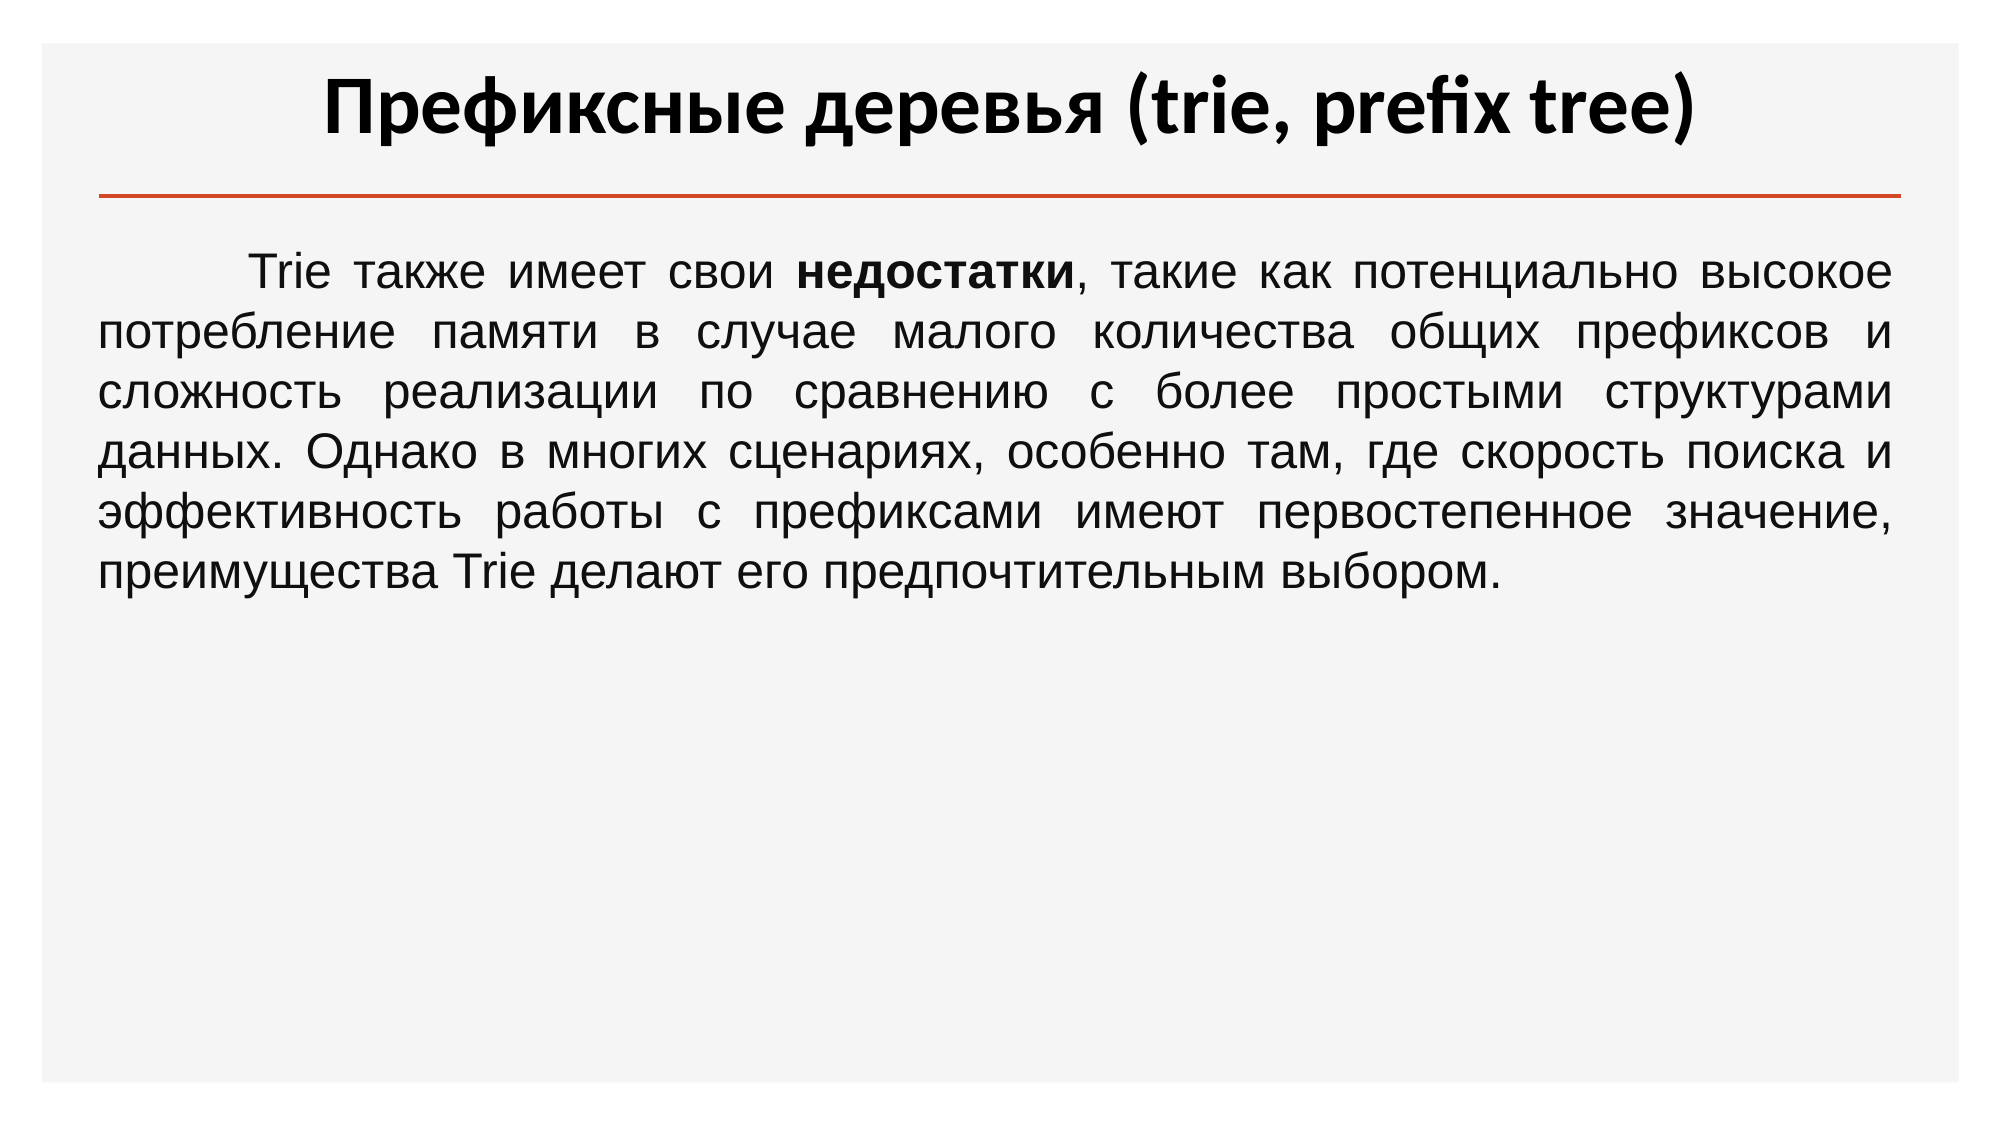

Префиксные деревья (trie, prefix tree)
	Trie также имеет свои недостатки, такие как потенциально высокое потребление памяти в случае малого количества общих префиксов и сложность реализации по сравнению с более простыми структурами данных. Однако в многих сценариях, особенно там, где скорость поиска и эффективность работы с префиксами имеют первостепенное значение, преимущества Trie делают его предпочтительным выбором.